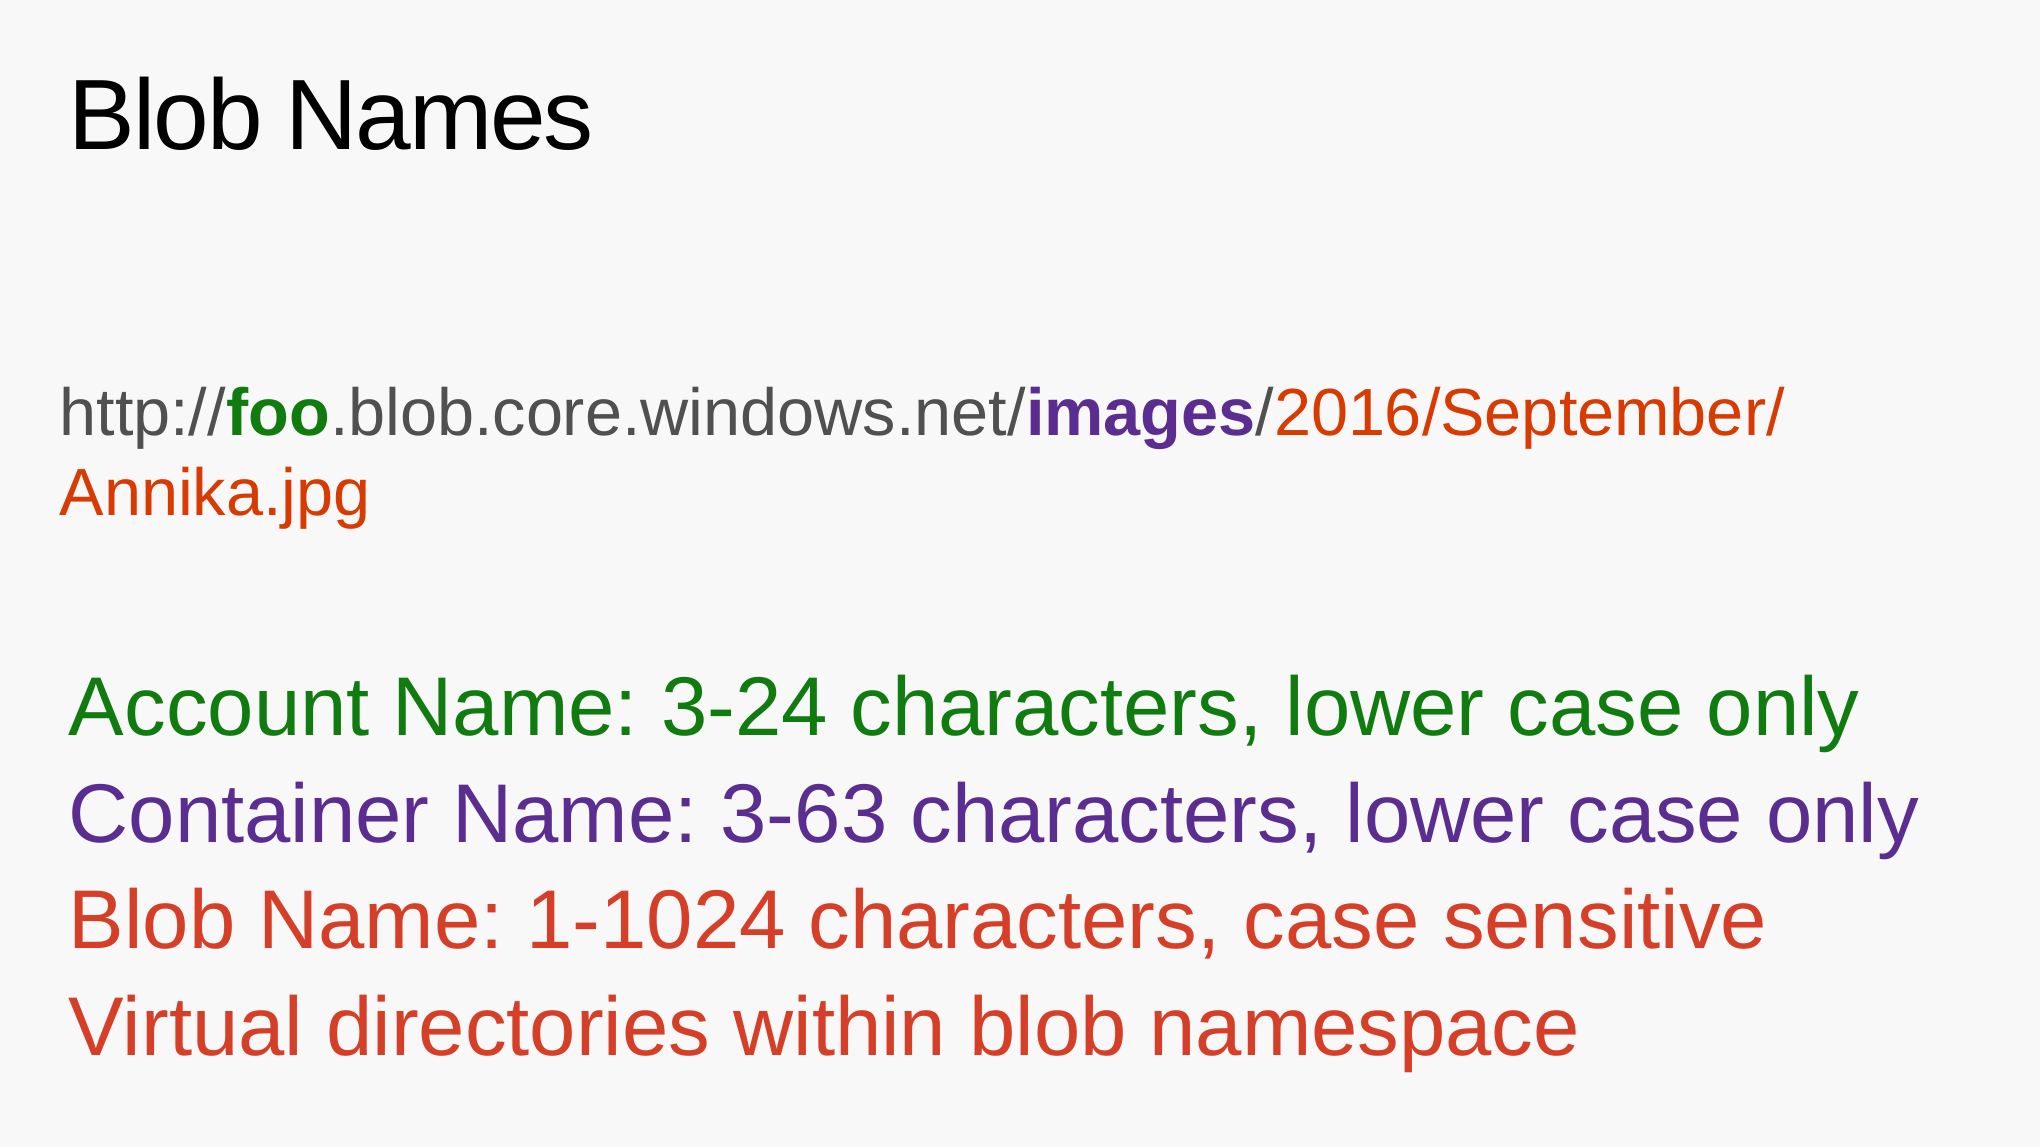

# Blob Names
http://foo.blob.core.windows.net/images/2016/September/Annika.jpg
Account Name: 3-24 characters, lower case only
Container Name: 3-63 characters, lower case only
Blob Name: 1-1024 characters, case sensitive
Virtual directories within blob namespace